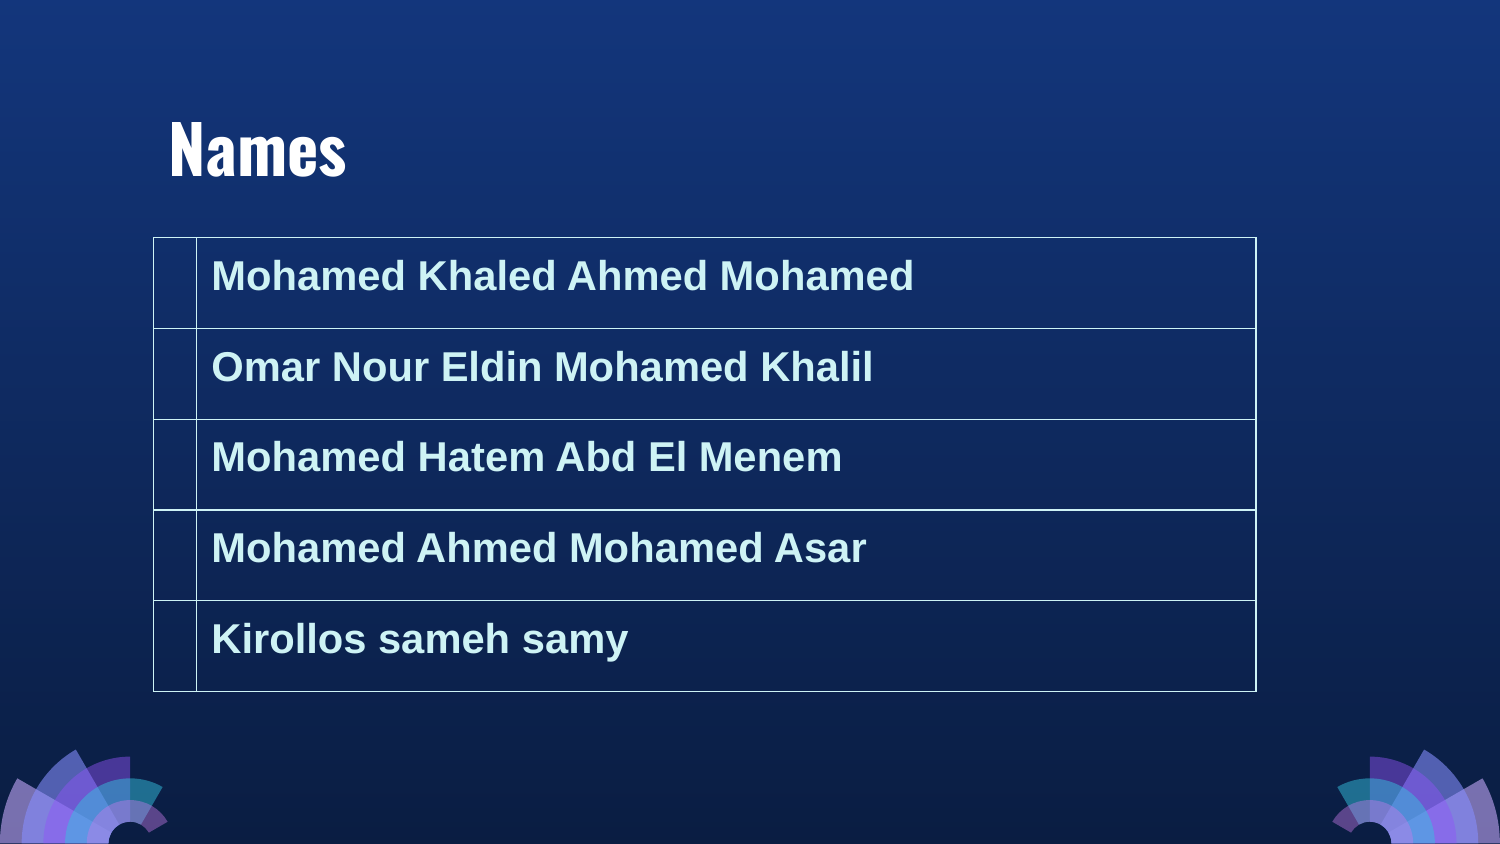

# Names
|  | Mohamed Khaled Ahmed Mohamed |
| --- | --- |
|  | Omar Nour Eldin Mohamed Khalil |
|  | Mohamed Hatem Abd El Menem |
|  | Mohamed Ahmed Mohamed Asar |
|  | Kirollos sameh samy |